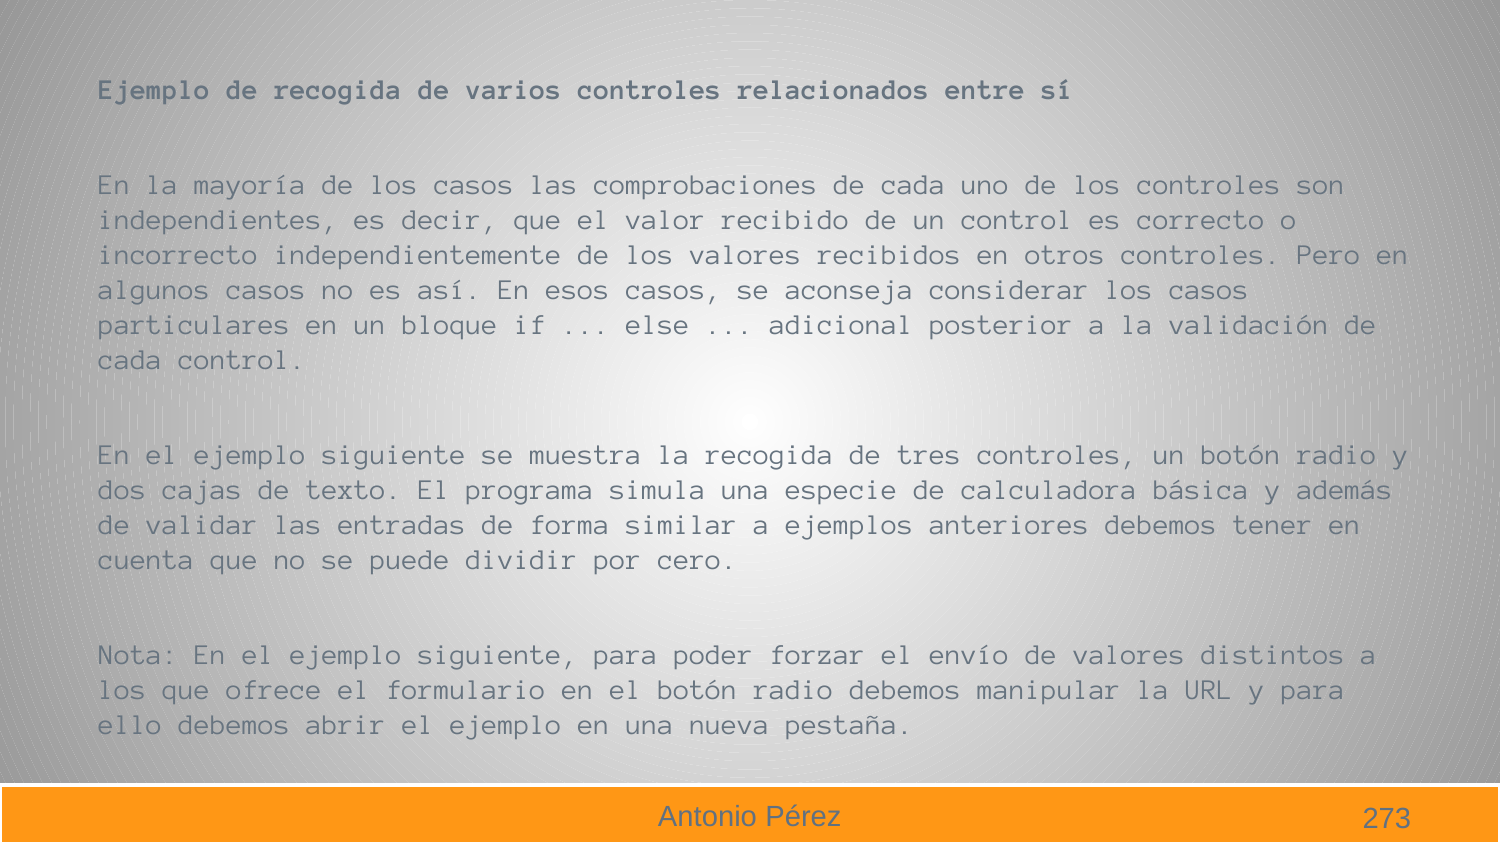

Ejemplo de recogida de varios controles relacionados entre sí

En la mayoría de los casos las comprobaciones de cada uno de los controles son independientes, es decir, que el valor recibido de un control es correcto o incorrecto independientemente de los valores recibidos en otros controles. Pero en algunos casos no es así. En esos casos, se aconseja considerar los casos particulares en un bloque if ... else ... adicional posterior a la validación de cada control.

En el ejemplo siguiente se muestra la recogida de tres controles, un botón radio y dos cajas de texto. El programa simula una especie de calculadora básica y además de validar las entradas de forma similar a ejemplos anteriores debemos tener en cuenta que no se puede dividir por cero.

Nota: En el ejemplo siguiente, para poder forzar el envío de valores distintos a los que ofrece el formulario en el botón radio debemos manipular la URL y para ello debemos abrir el ejemplo en una nueva pestaña.
273